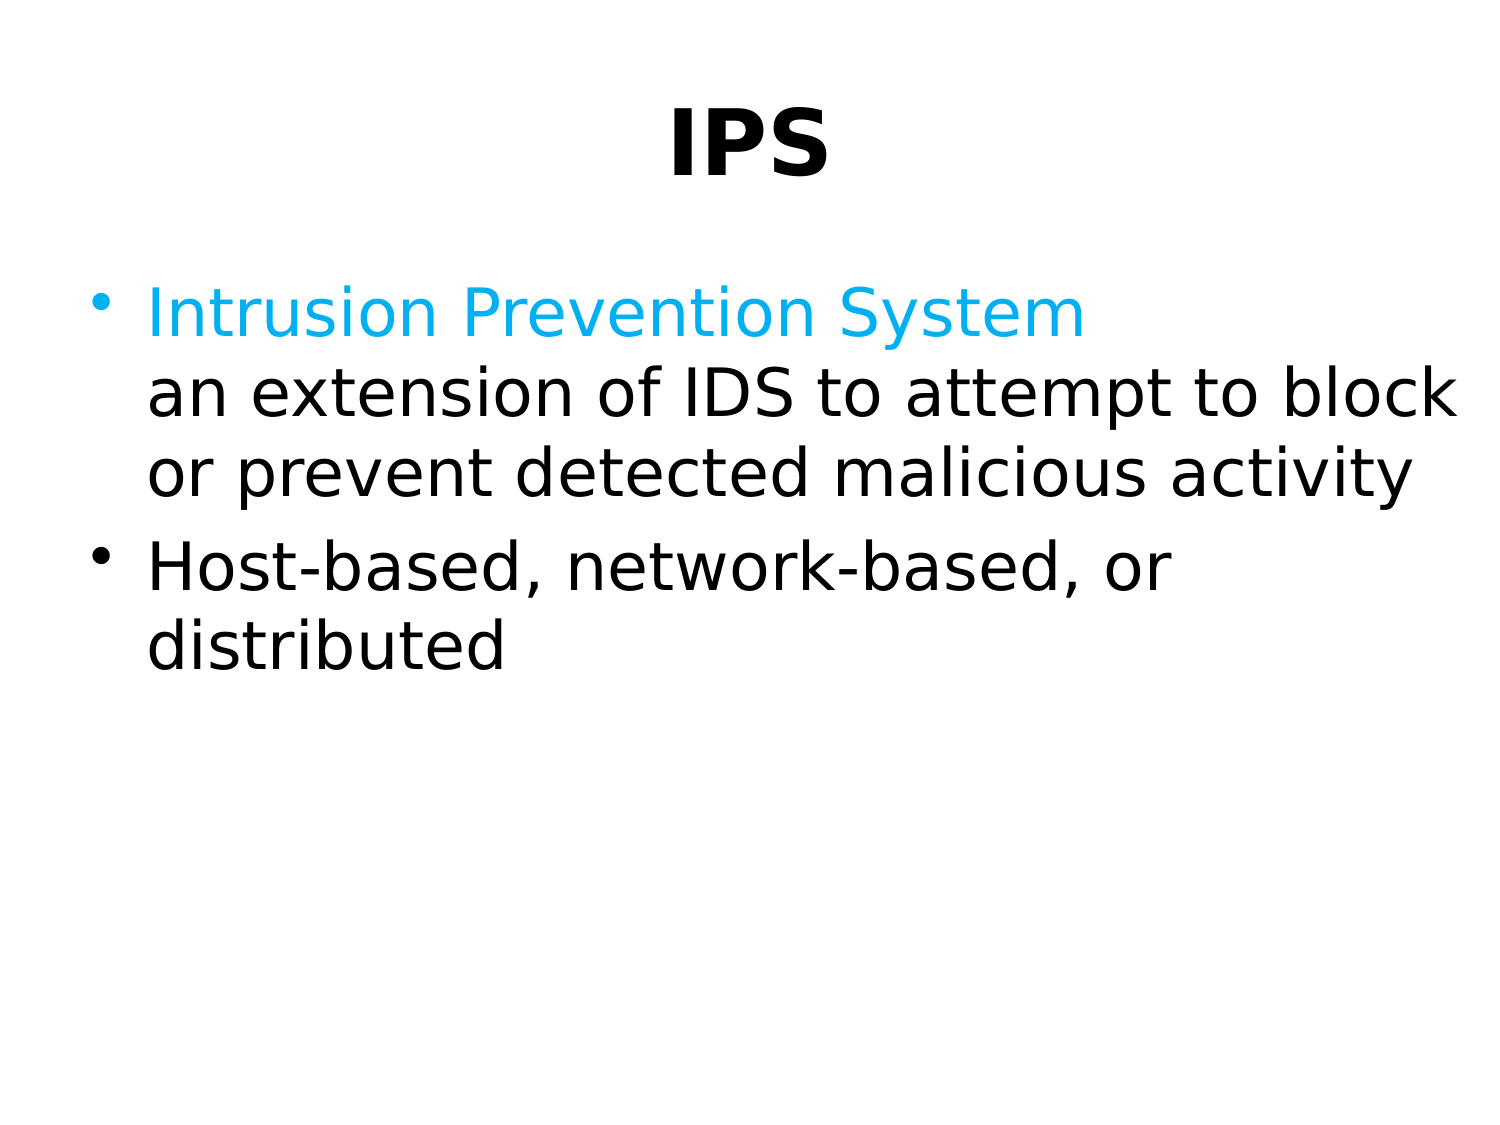

# IPS
Intrusion Prevention System               an extension of IDS to attempt to block or prevent detected malicious activity
Host-based, network-based, or distributed